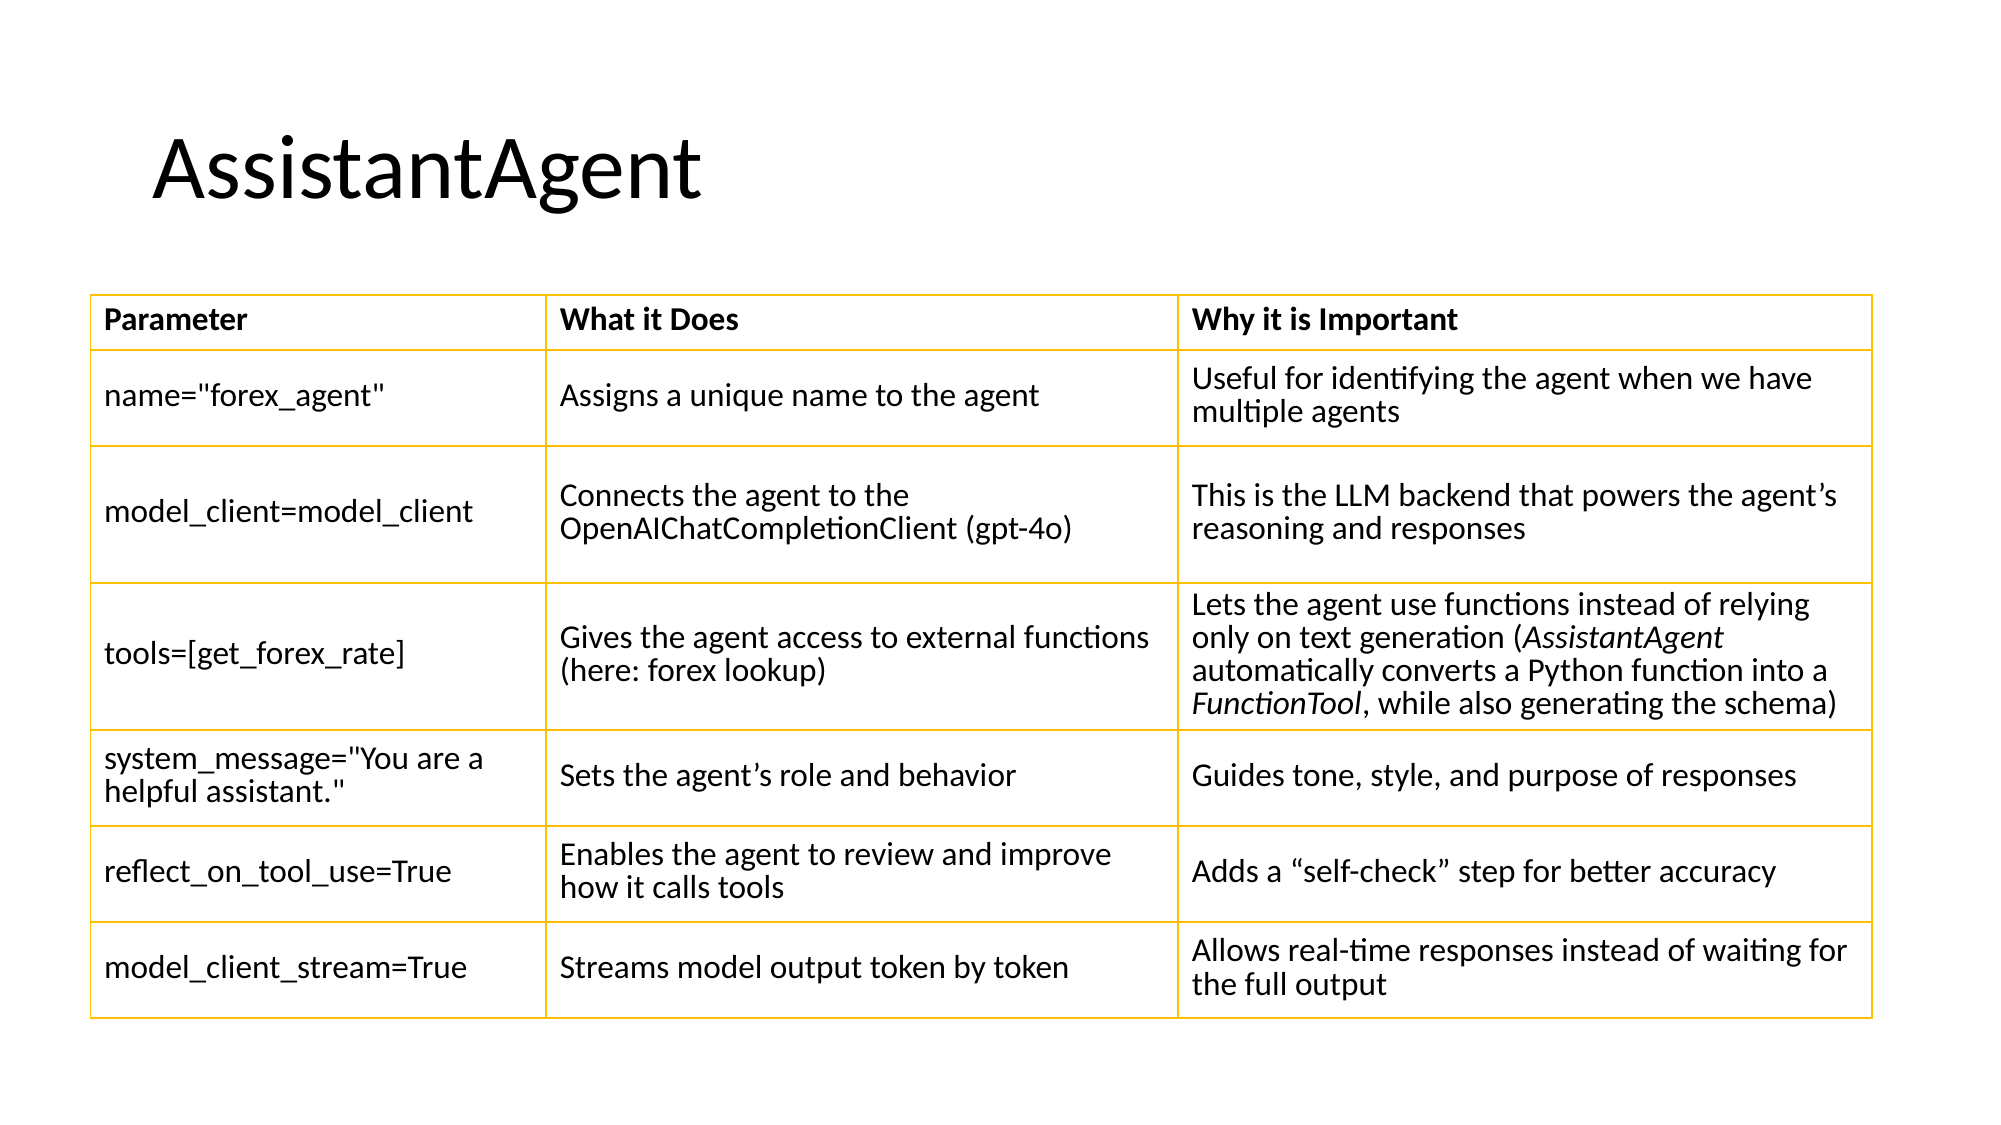

# AssistantAgent
| Parameter | What it Does | Why it is Important |
| --- | --- | --- |
| name="forex\_agent" | Assigns a unique name to the agent | Useful for identifying the agent when we have multiple agents |
| model\_client=model\_client | Connects the agent to the OpenAIChatCompletionClient (gpt-4o) | This is the LLM backend that powers the agent’s reasoning and responses |
| tools=[get\_forex\_rate] | Gives the agent access to external functions (here: forex lookup) | Lets the agent use functions instead of relying only on text generation (AssistantAgent automatically converts a Python function into a FunctionTool, while also generating the schema) |
| system\_message="You are a helpful assistant." | Sets the agent’s role and behavior | Guides tone, style, and purpose of responses |
| reflect\_on\_tool\_use=True | Enables the agent to review and improve how it calls tools | Adds a “self-check” step for better accuracy |
| model\_client\_stream=True | Streams model output token by token | Allows real-time responses instead of waiting for the full output |